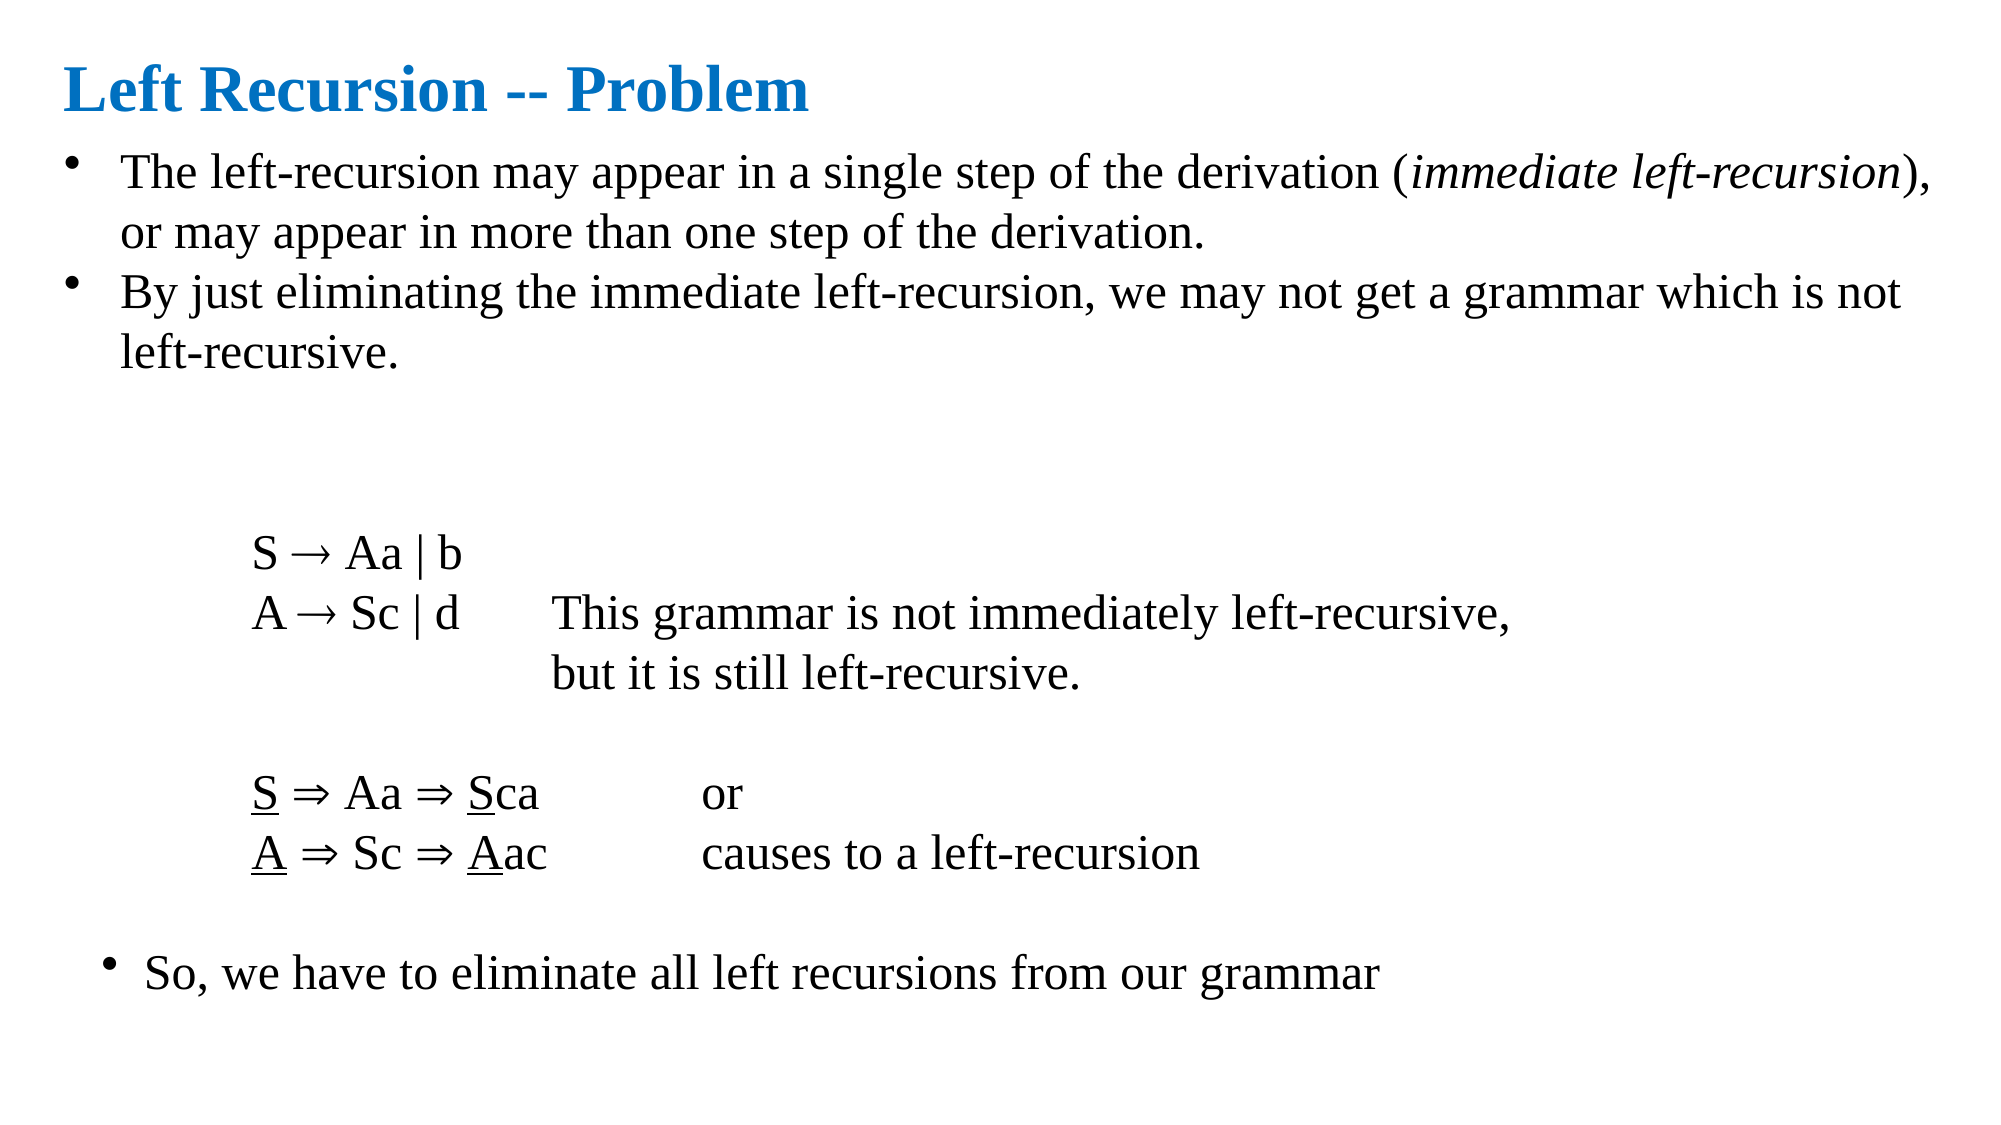

# Left Recursion -- Problem
The left-recursion may appear in a single step of the derivation (immediate left-recursion), or may appear in more than one step of the derivation.
By just eliminating the immediate left-recursion, we may not get a grammar which is not left-recursive.
	S → Aa | b
	A → Sc | d	This grammar is not immediately left-recursive,
			but it is still left-recursive.

	S ⇒ Aa ⇒ Sca    	or
	A ⇒ Sc ⇒ Aac 	causes to a left-recursion

  So, we have to eliminate all left recursions from our grammar